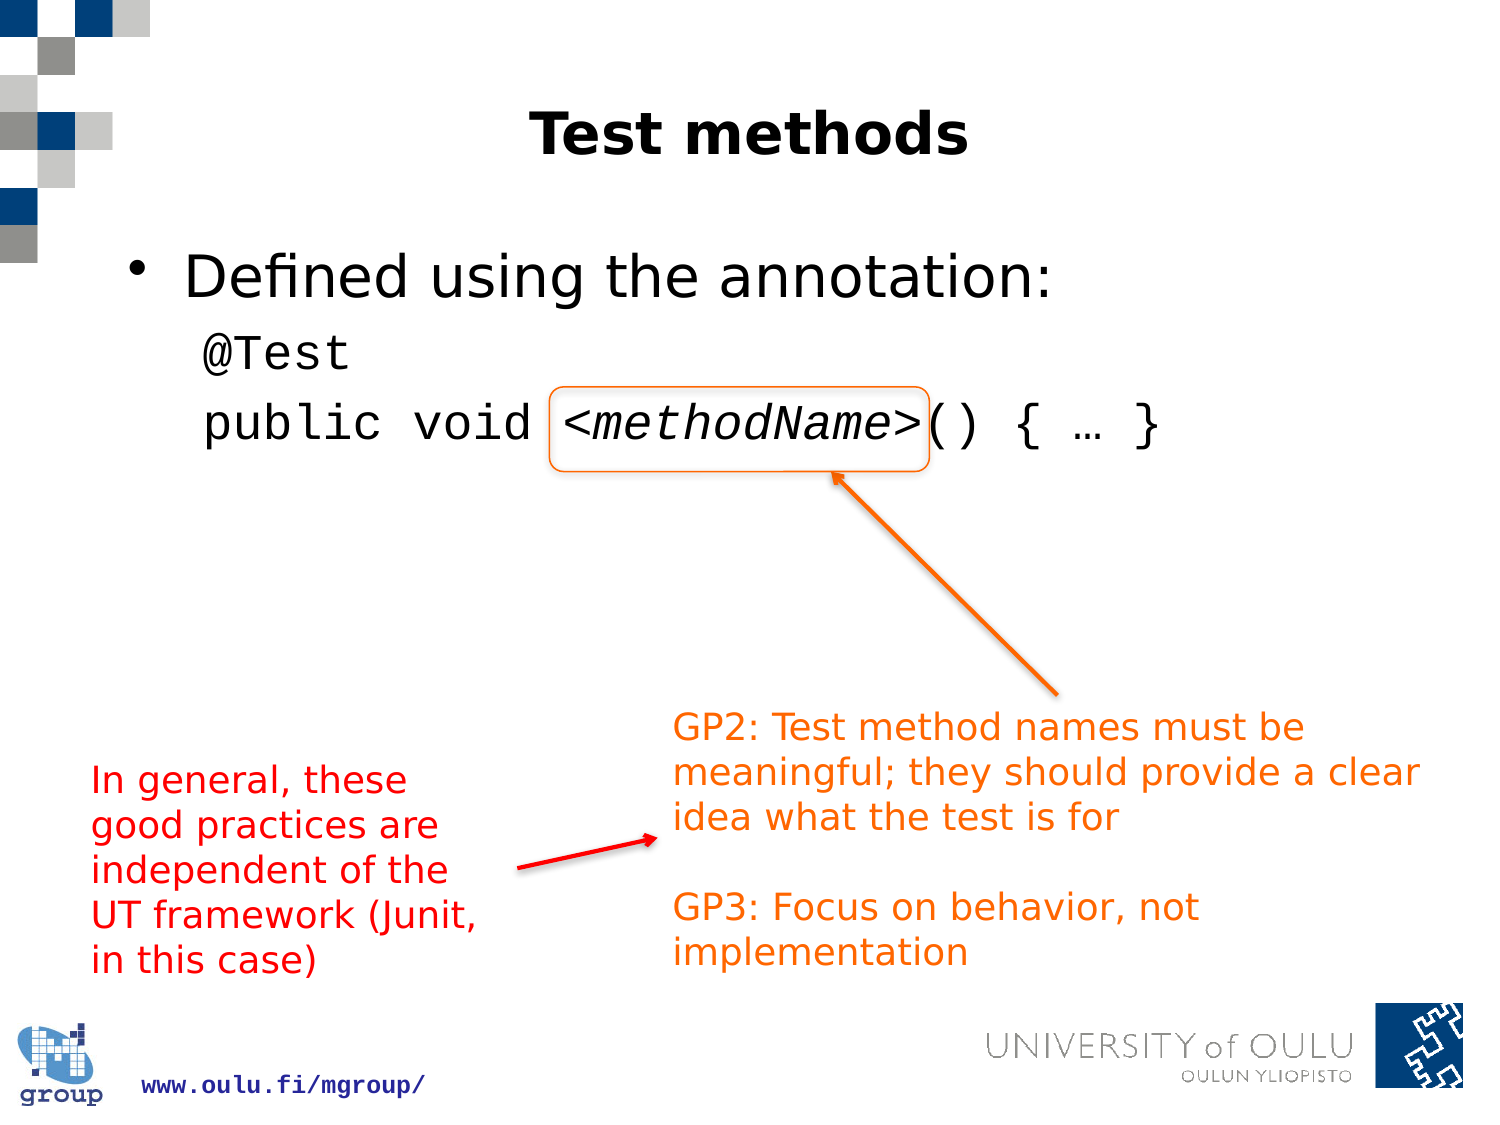

# Test methods
Defined using the annotation:
@Test
public void <methodName>() { … }

GP2: Test method names must be meaningful; they should provide a clear idea what the test is for

GP3: Focus on behavior, not implementation
In general, these good practices are independent of the UT framework (Junit, in this case)